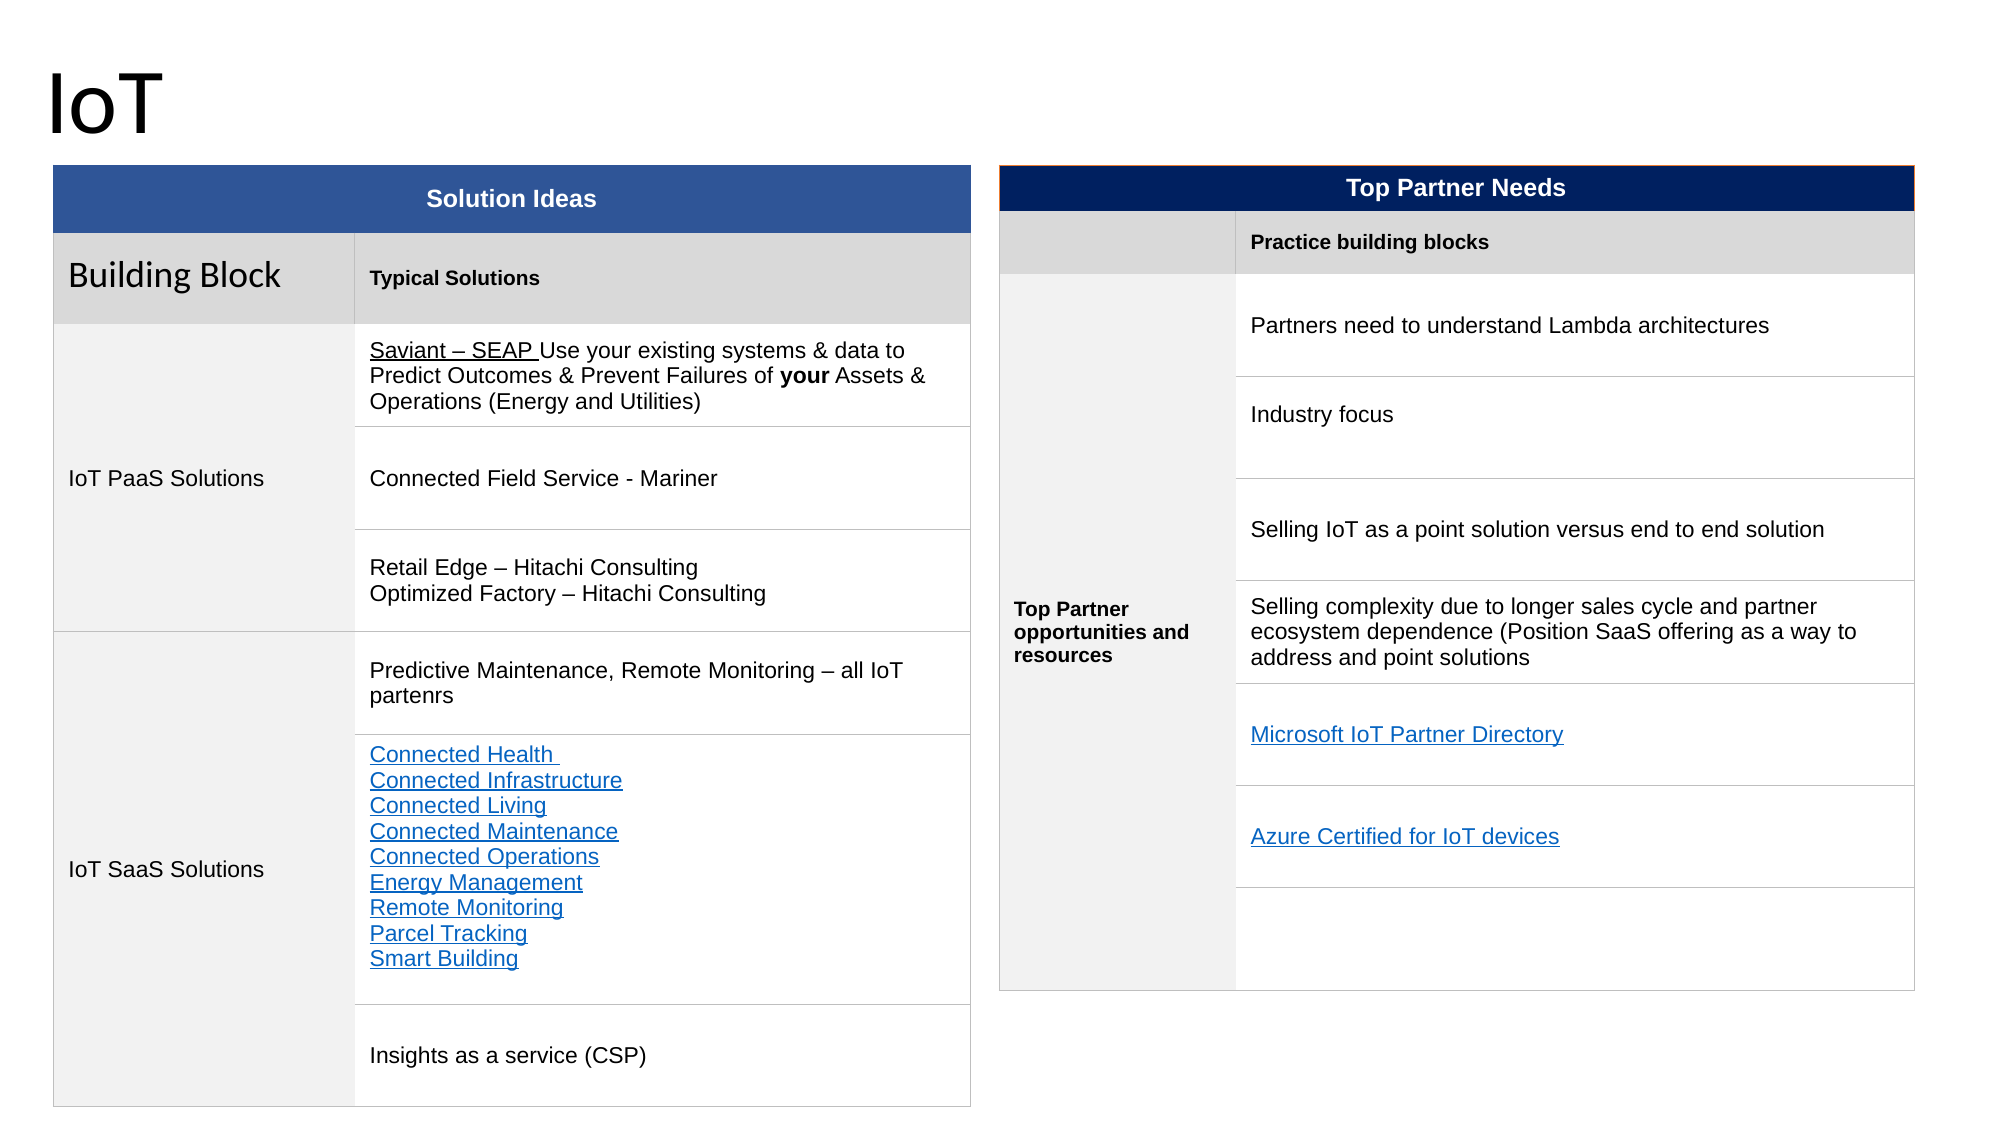

# IoT
| Solution Ideas |  |
| --- | --- |
| Building Block | Typical Solutions |
| IoT PaaS Solutions | Saviant – SEAP Use your existing systems & data to Predict Outcomes & Prevent Failures of your Assets & Operations (Energy and Utilities) |
|  | Connected Field Service - Mariner |
|  | Retail Edge – Hitachi Consulting Optimized Factory – Hitachi Consulting |
| IoT SaaS Solutions | Predictive Maintenance, Remote Monitoring – all IoT partenrs |
|  | Connected Health Connected Infrastructure Connected Living Connected Maintenance Connected Operations Energy Management Remote Monitoring Parcel Tracking Smart Building |
|  | Insights as a service (CSP) |
| Top Partner Needs |  |
| --- | --- |
|  | Practice building blocks |
| Top Partner opportunities and resources | Partners need to understand Lambda architectures |
|  | Industry focus |
|  | Selling IoT as a point solution versus end to end solution |
|  | Selling complexity due to longer sales cycle and partner ecosystem dependence (Position SaaS offering as a way to address and point solutions |
|  | Microsoft IoT Partner Directory |
|  | Azure Certified for IoT devices |
|  |  |